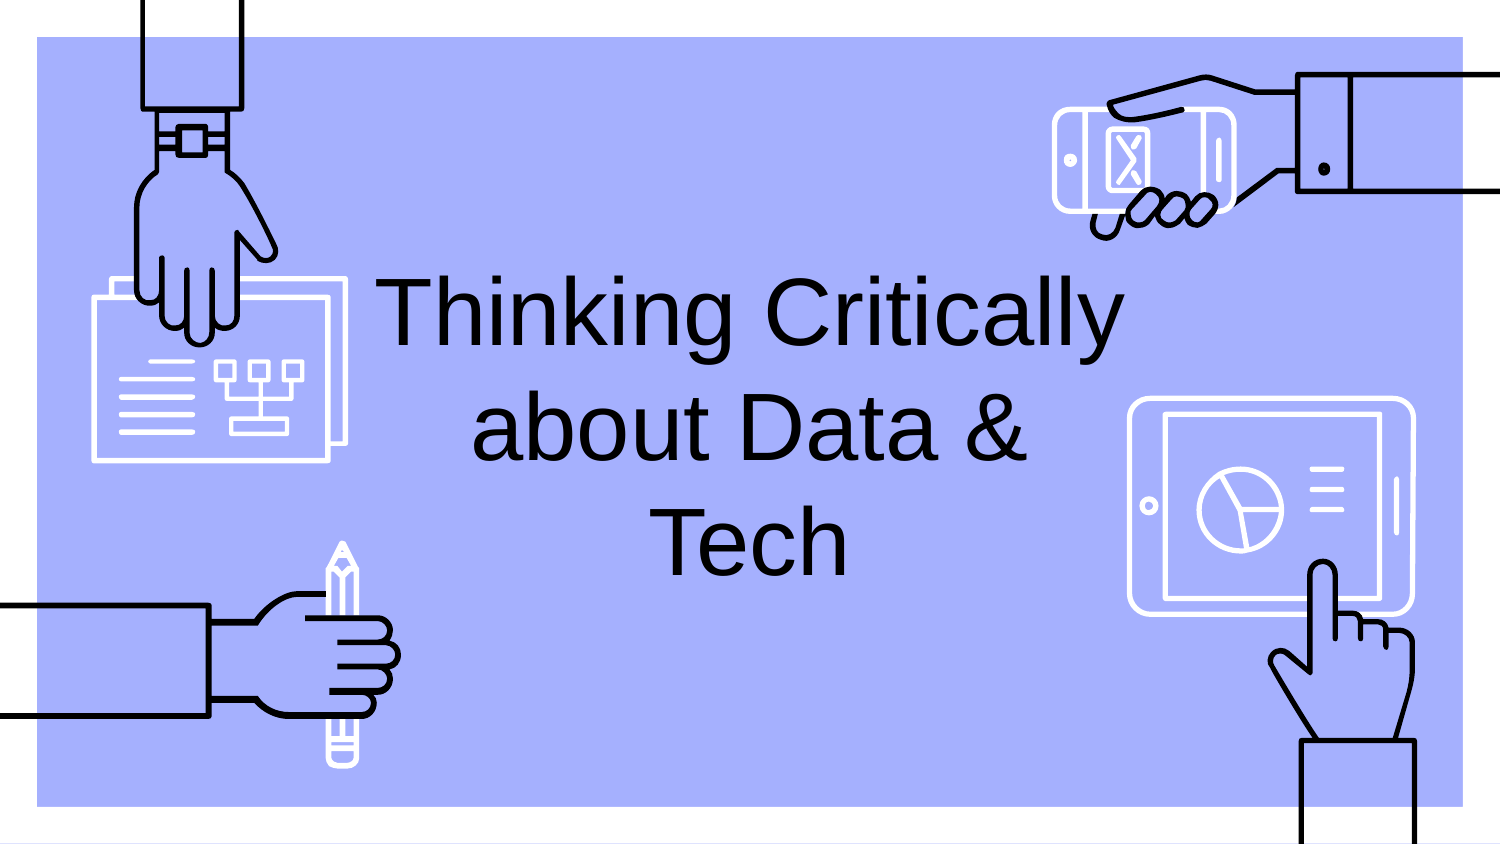

# Thinking Critically about Data & Tech